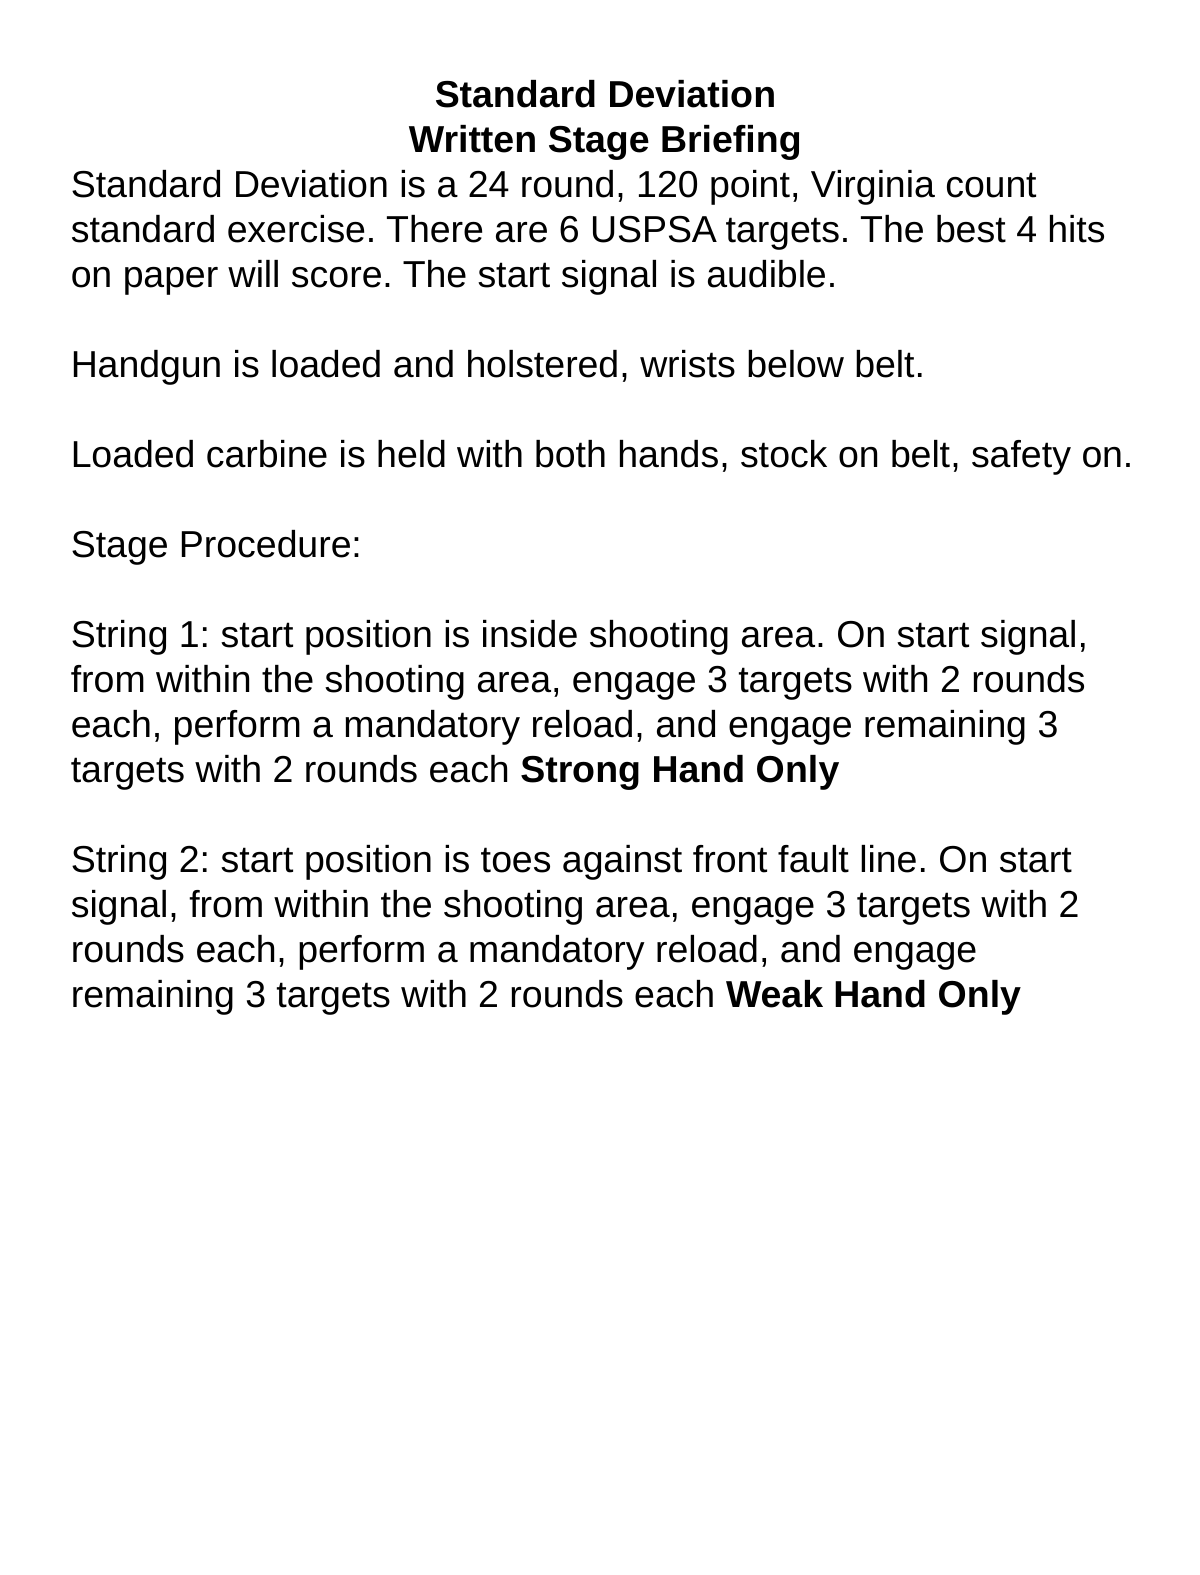

Standard Deviation
Written Stage Briefing
Standard Deviation is a 24 round, 120 point, Virginia count standard exercise. There are 6 USPSA targets. The best 4 hits on paper will score. The start signal is audible.

Handgun is loaded and holstered, wrists below belt.

Loaded carbine is held with both hands, stock on belt, safety on.

Stage Procedure:

String 1: start position is inside shooting area. On start signal, from within the shooting area, engage 3 targets with 2 rounds each, perform a mandatory reload, and engage remaining 3 targets with 2 rounds each Strong Hand Only

String 2: start position is toes against front fault line. On start signal, from within the shooting area, engage 3 targets with 2 rounds each, perform a mandatory reload, and engage remaining 3 targets with 2 rounds each Weak Hand Only